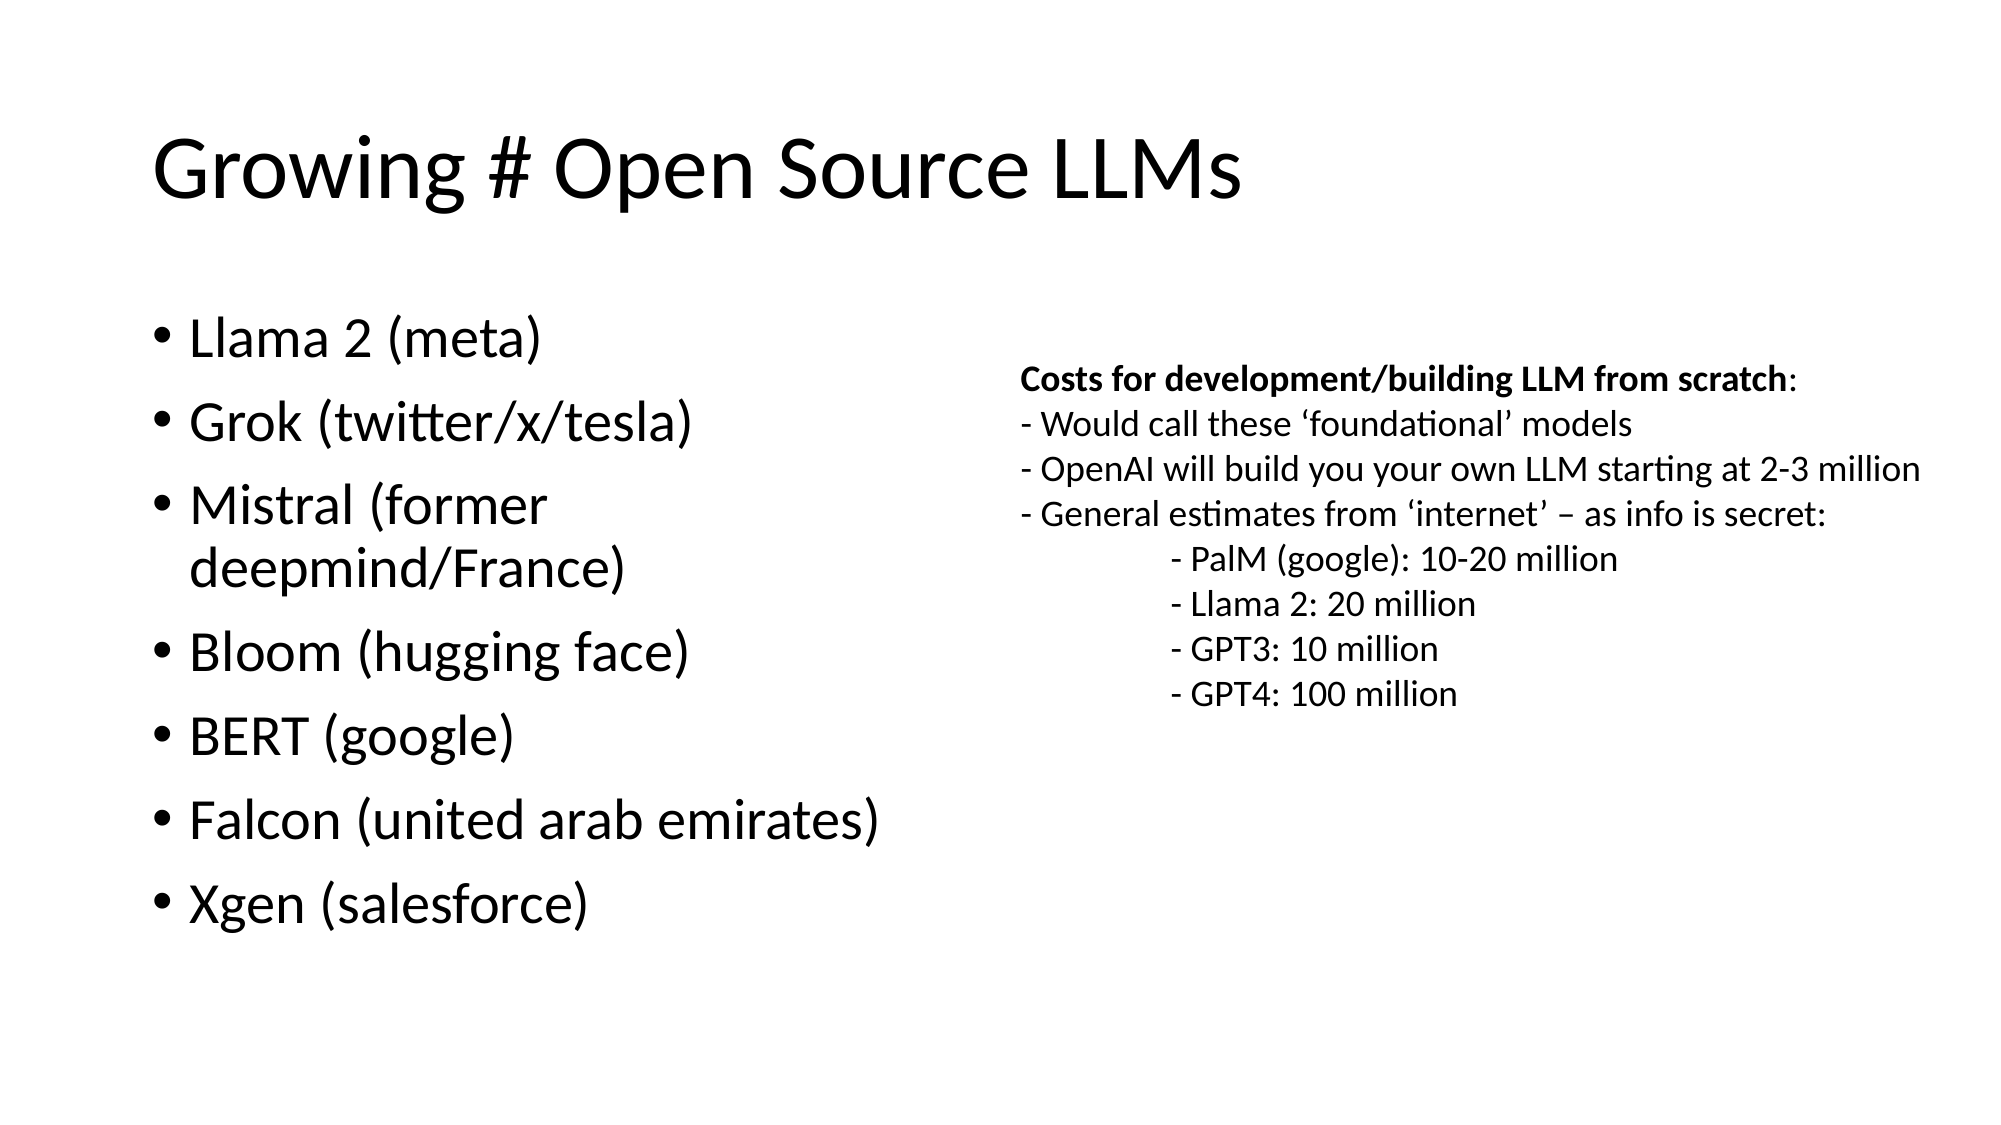

# Growing # Open Source LLMs
Llama 2 (meta)
Grok (twitter/x/tesla)
Mistral (former deepmind/France)
Bloom (hugging face)
BERT (google)
Falcon (united arab emirates)
Xgen (salesforce)
Costs for development/building LLM from scratch:
- Would call these ‘foundational’ models
- OpenAI will build you your own LLM starting at 2-3 million
- General estimates from ‘internet’ – as info is secret:
	- PalM (google): 10-20 million
	- Llama 2: 20 million
	- GPT3: 10 million
	- GPT4: 100 million